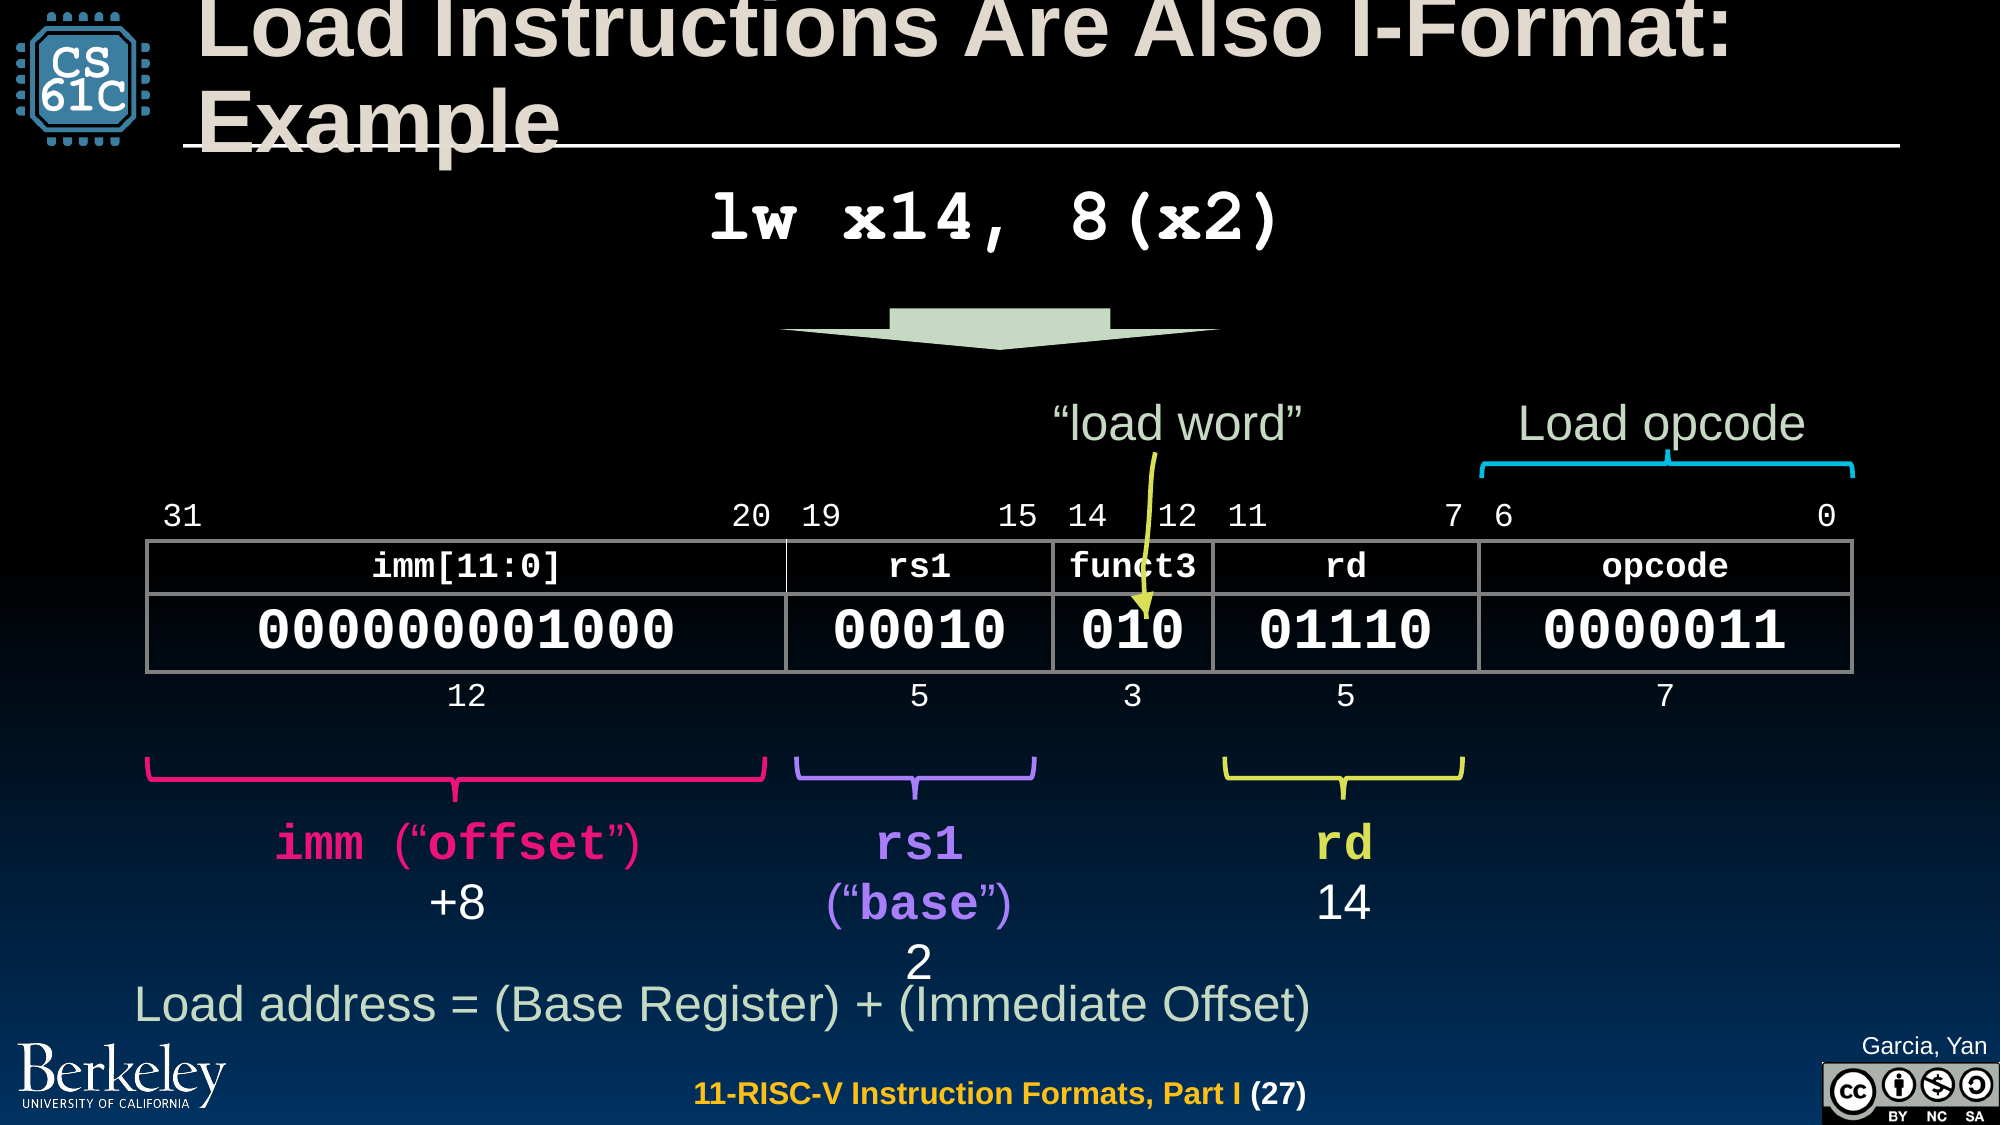

# Load Instructions Are Also I-Format: Example
lw x14, 8(x2)

“load word”
Load opcode

| 31 |  |  |  |  |  |  | 20 | 19 |  | 15 | 14 | 12 | 11 |  | 7 | 6 |  |  |  | 0 |
| --- | --- | --- | --- | --- | --- | --- | --- | --- | --- | --- | --- | --- | --- | --- | --- | --- | --- | --- | --- | --- |
| imm[11:0] |  |  |  |  | rs2 |  |  | rs1 |  |  | funct3 |  | rd |  |  | opcode |  |  |  |  |
| 000000001000 |  |  |  |  |  |  |  | 00010 |  |  | 010 |  | 01110 |  |  | 0000011 |  |  |  |  |
| 12 |  |  |  |  |  |  |  | 5 |  |  | 3 |  | 5 |  |  | 7 |  |  |  |  |

rd
14
imm (“offset”)
+8
rs1 (“base”)
2
Load address = (Base Register) + (Immediate Offset)